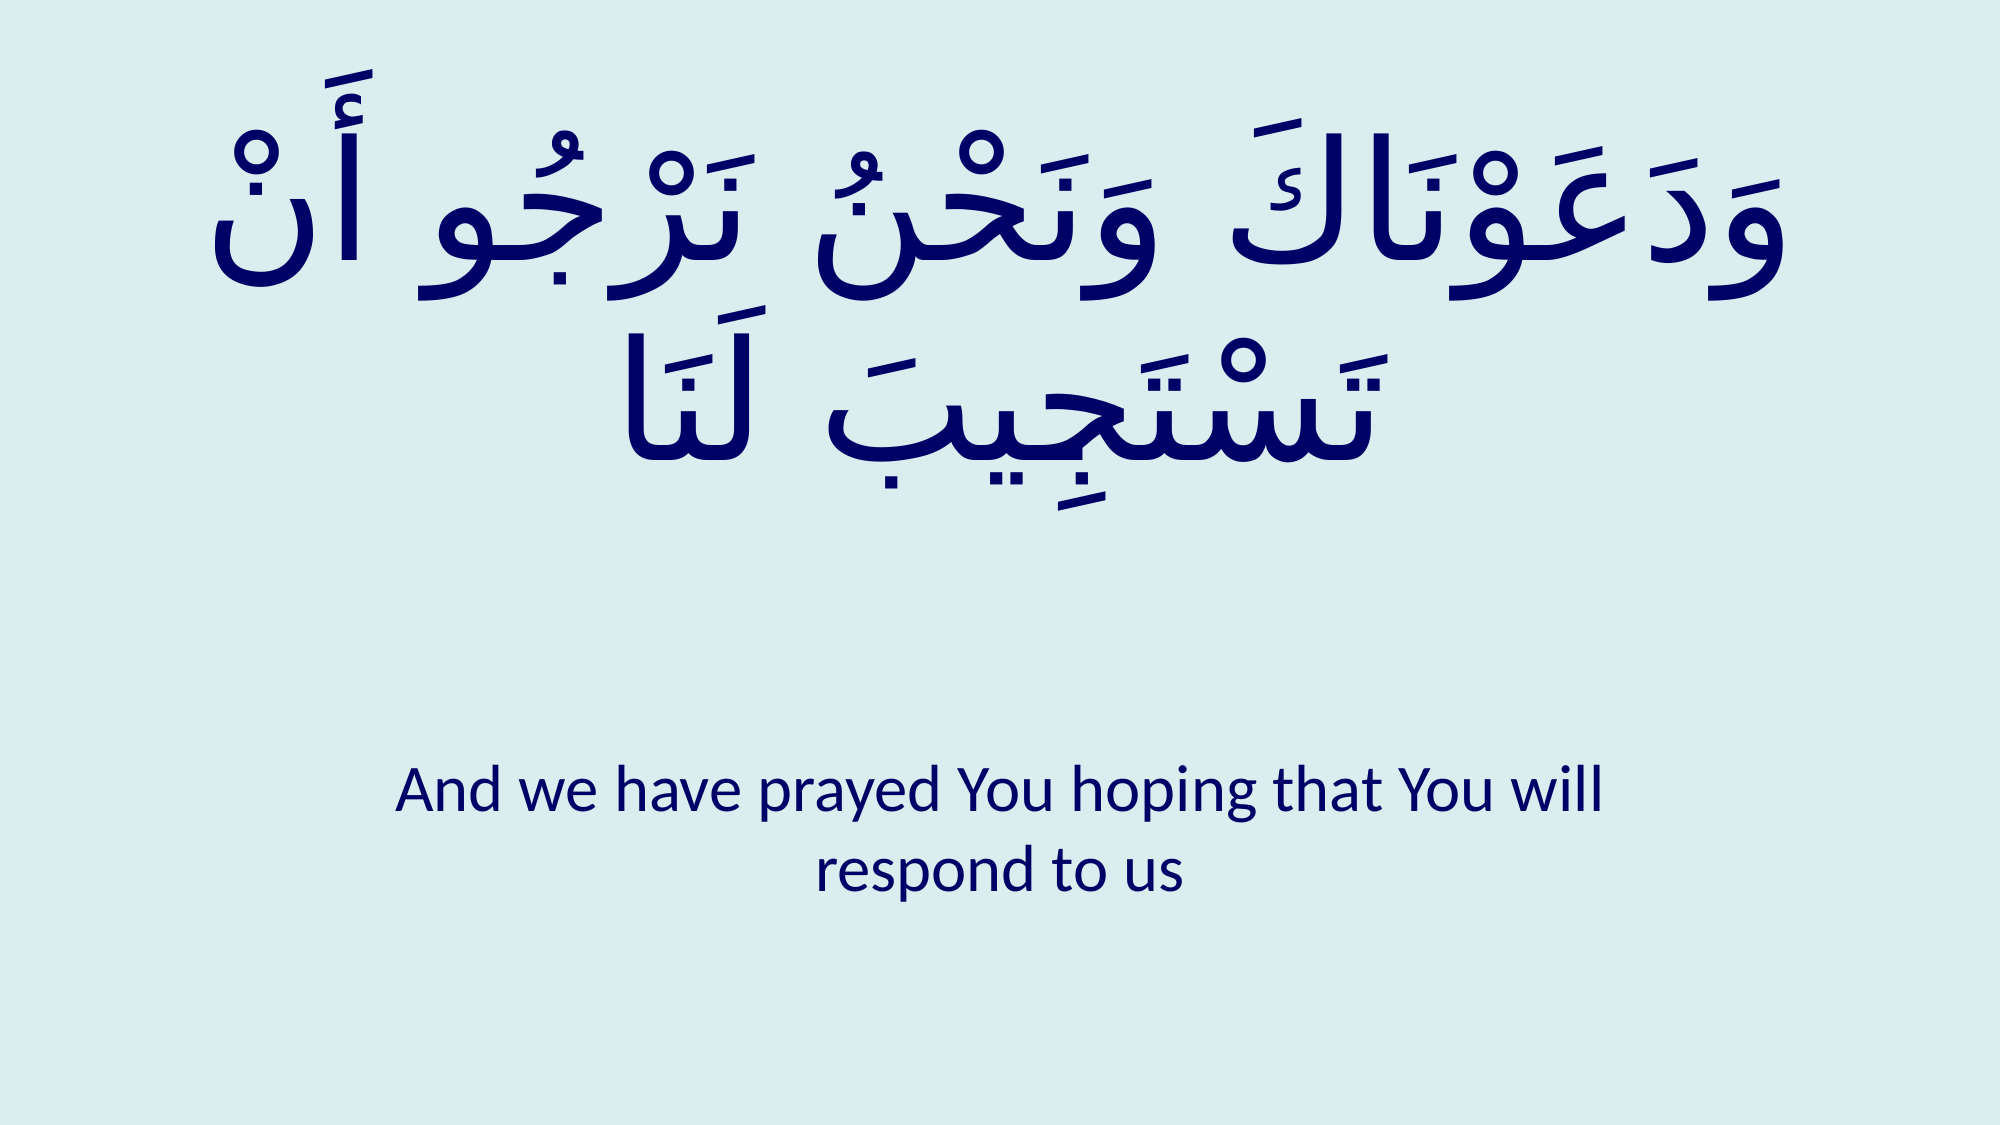

# وَدَعَوْنَاكَ وَنَحْنُ نَرْجُو أَنْ تَسْتَجِيبَ لَنَا
And we have prayed You hoping that You will respond to us